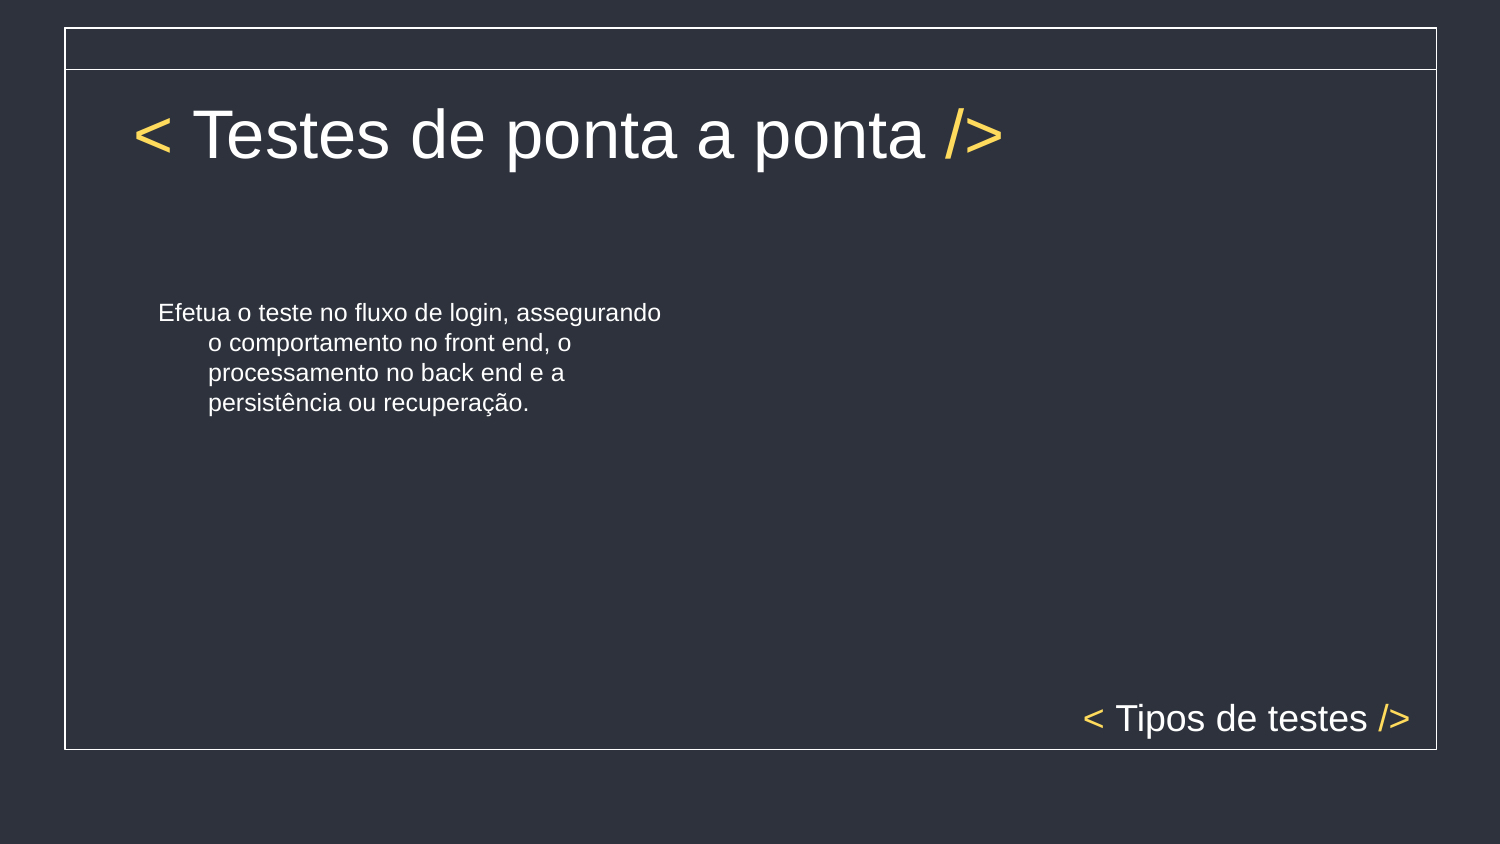

# < Testes de ponta a ponta />
Efetua o teste no fluxo de login, assegurando o comportamento no front end, o processamento no back end e a persistência ou recuperação.
< Tipos de testes />